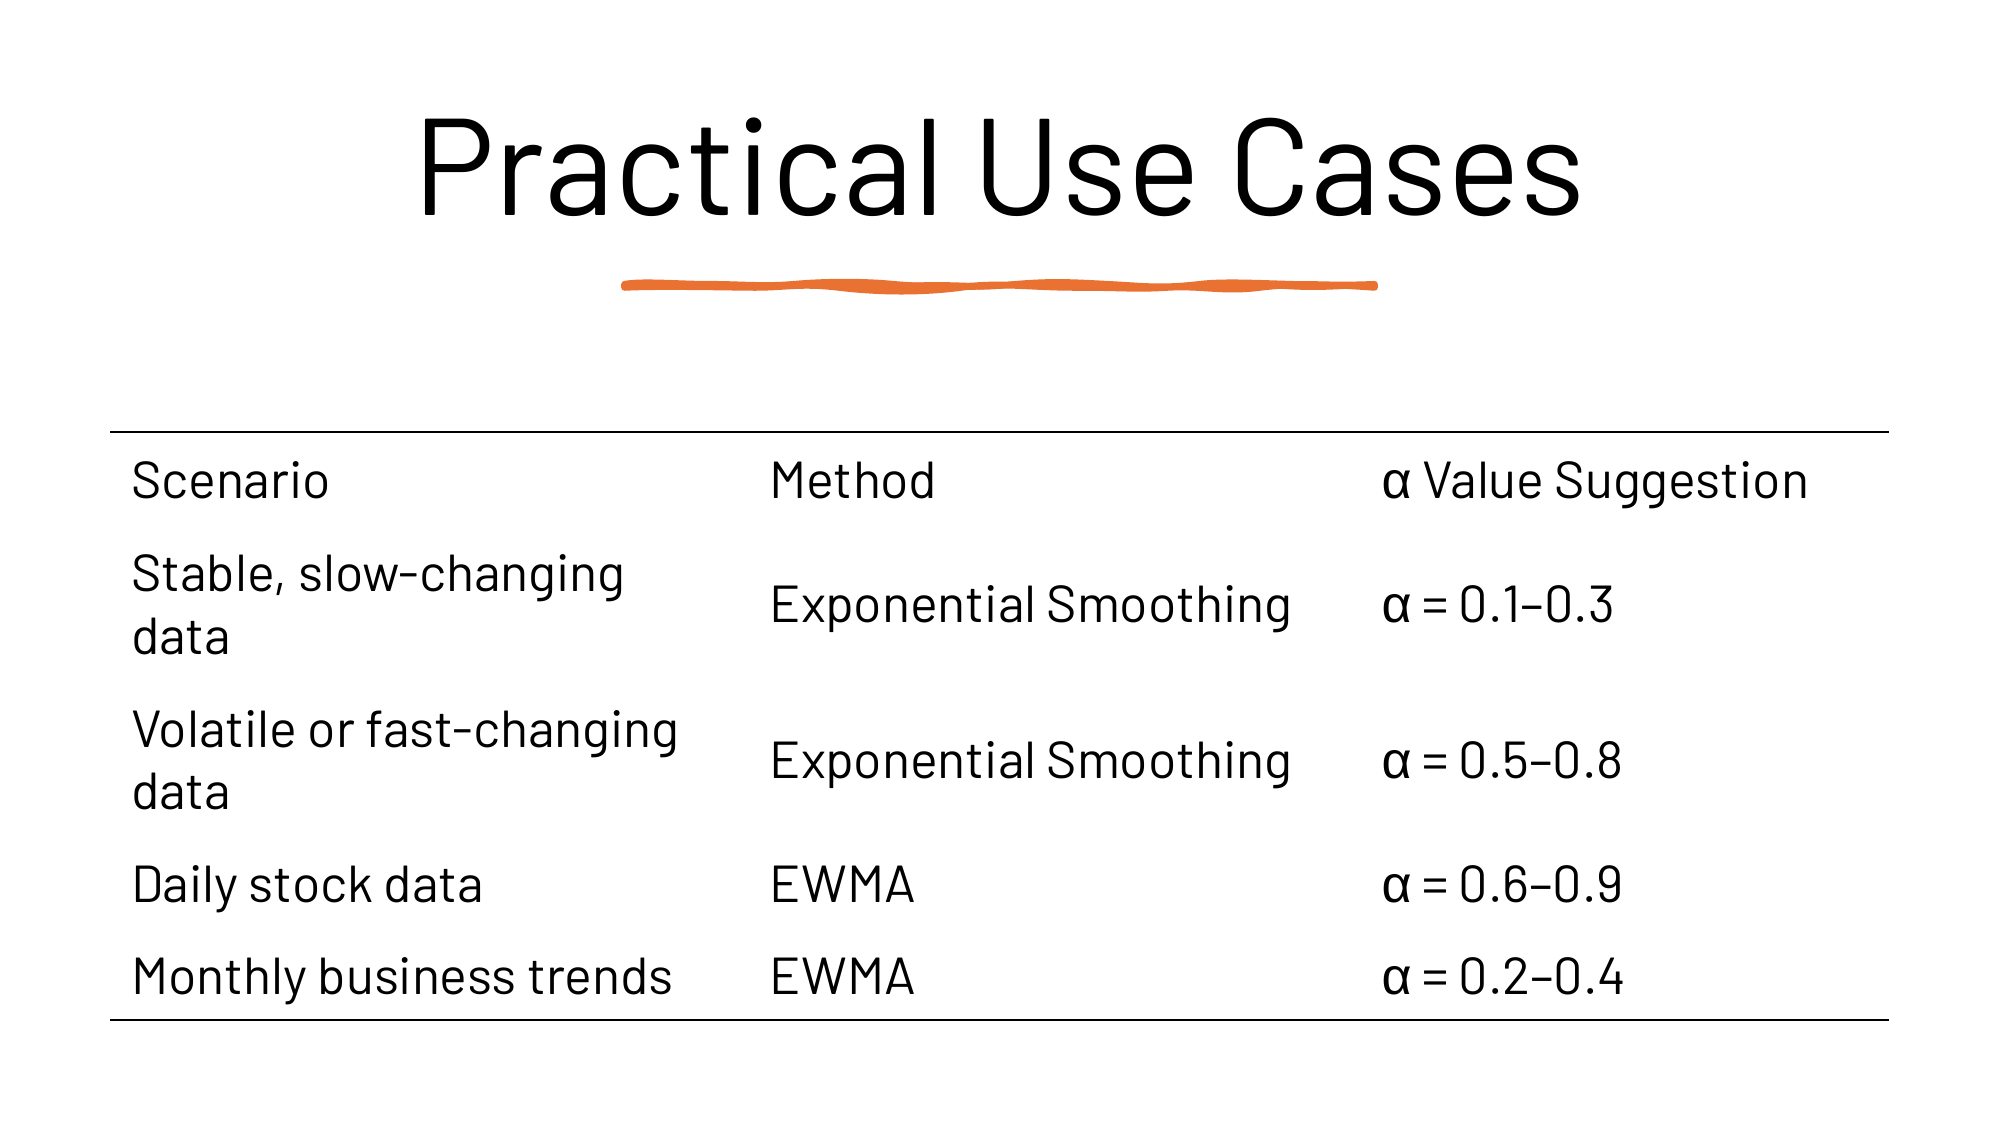

# Practical Use Cases

| Scenario | Method | α Value Suggestion |
| --- | --- | --- |
| Stable, slow-changing data | Exponential Smoothing | α = 0.1–0.3 |
| Volatile or fast-changing data | Exponential Smoothing | α = 0.5–0.8 |
| Daily stock data | EWMA | α = 0.6–0.9 |
| Monthly business trends | EWMA | α = 0.2–0.4 |